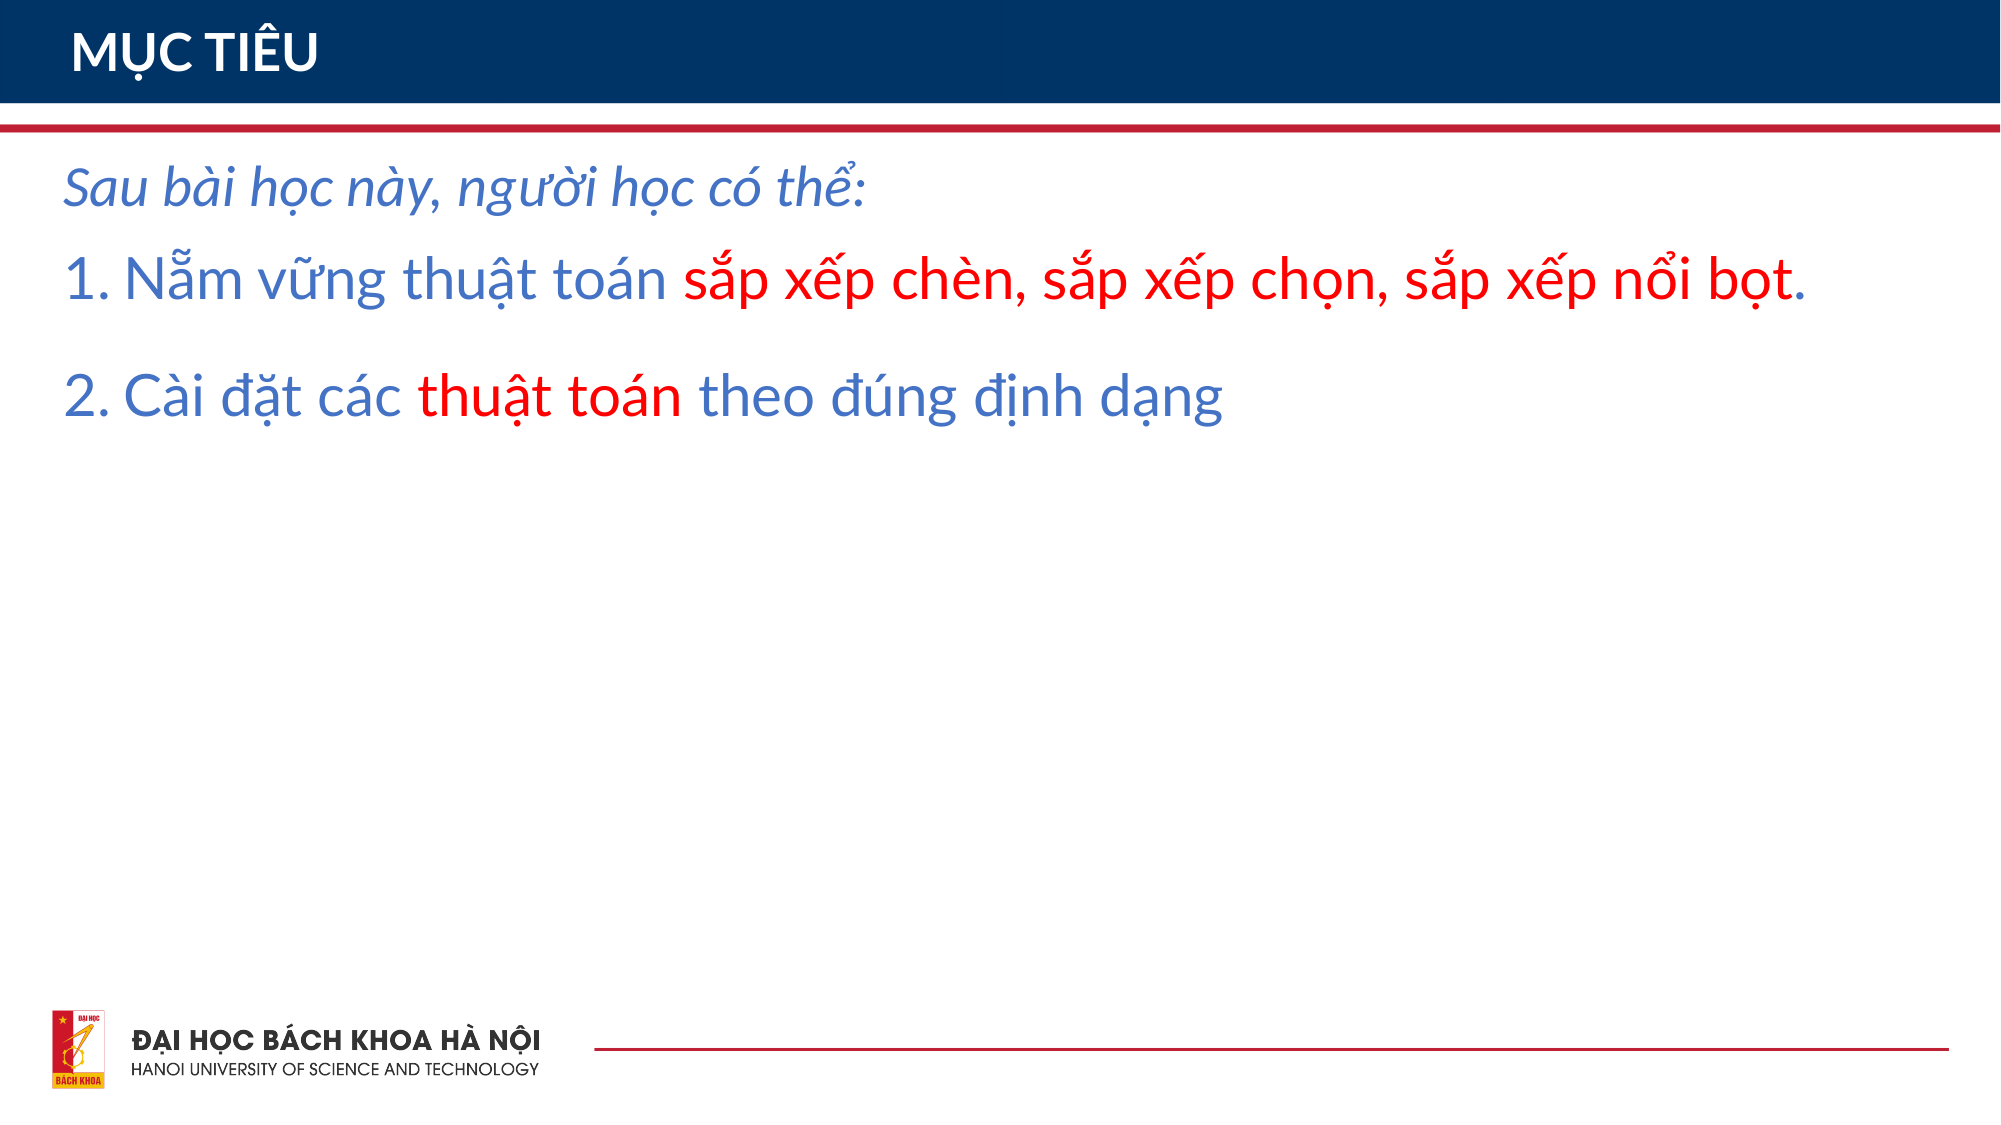

# MỤC TIÊU
Sau bài học này, người học có thể:
Nẵm vững thuật toán sắp xếp chèn, sắp xếp chọn, sắp xếp nổi bọt.
Cài đặt các thuật toán theo đúng định dạng